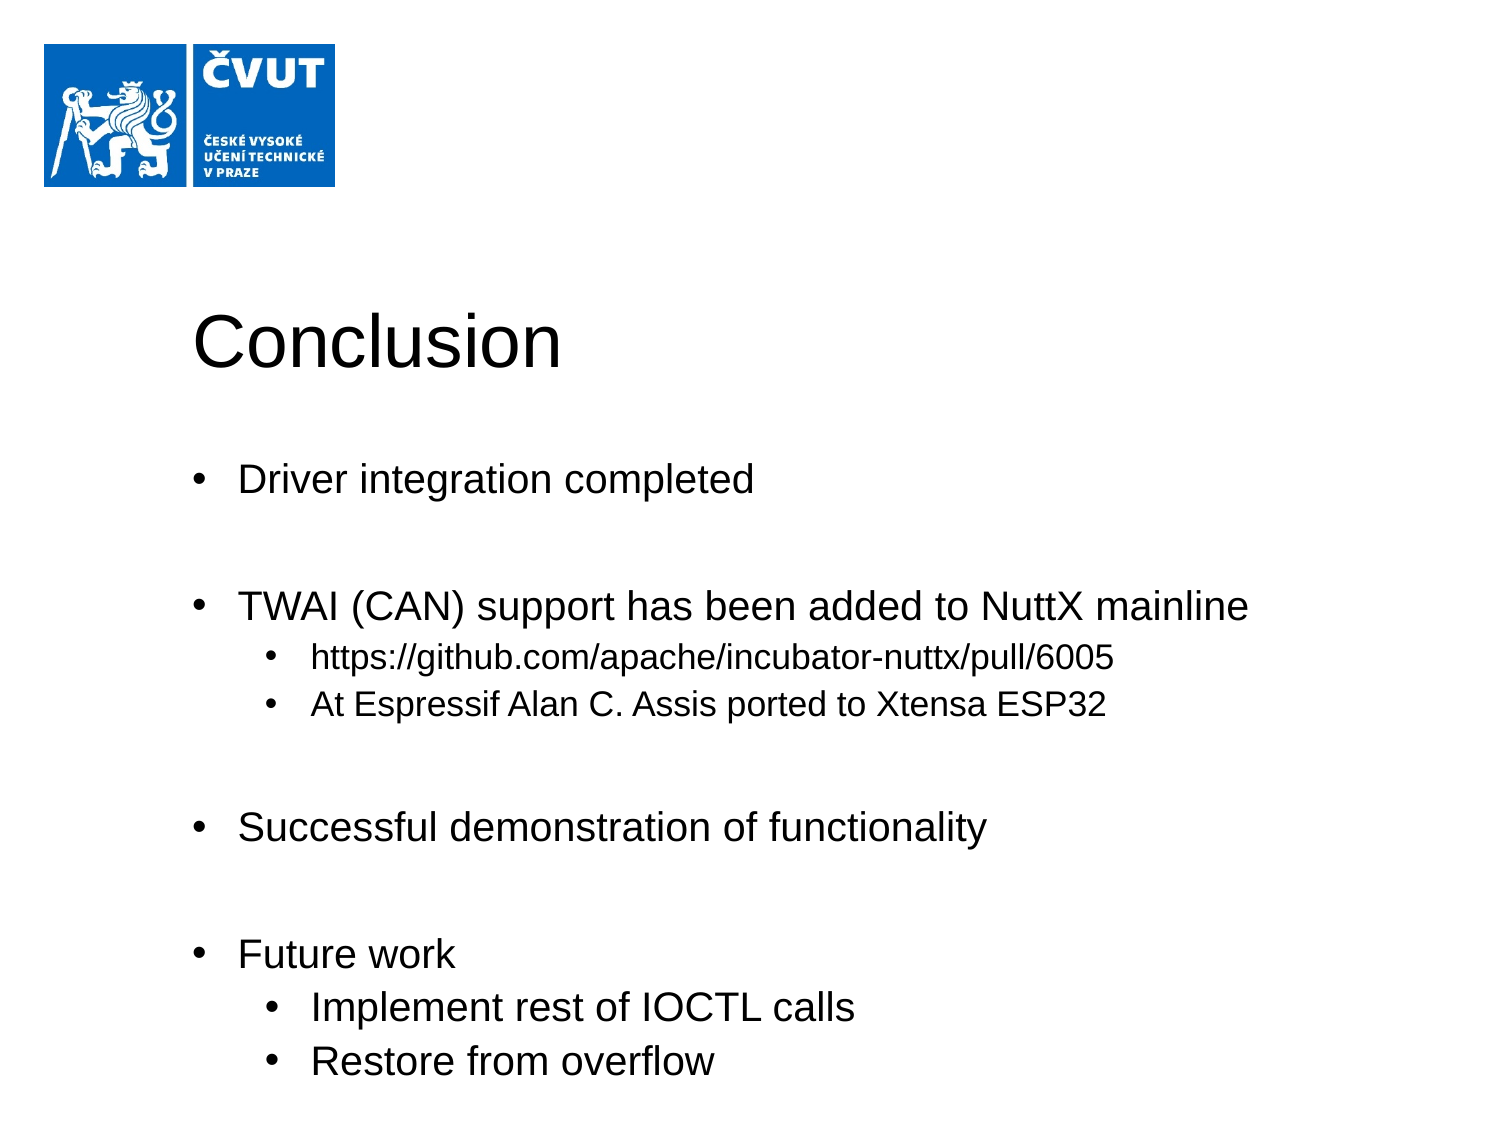

# Conclusion
Driver integration completed

TWAI (CAN) support has been added to NuttX mainline
https://github.com/apache/incubator-nuttx/pull/6005
At Espressif Alan C. Assis ported to Xtensa ESP32

Successful demonstration of functionality

Future work
Implement rest of IOCTL calls
Restore from overflow